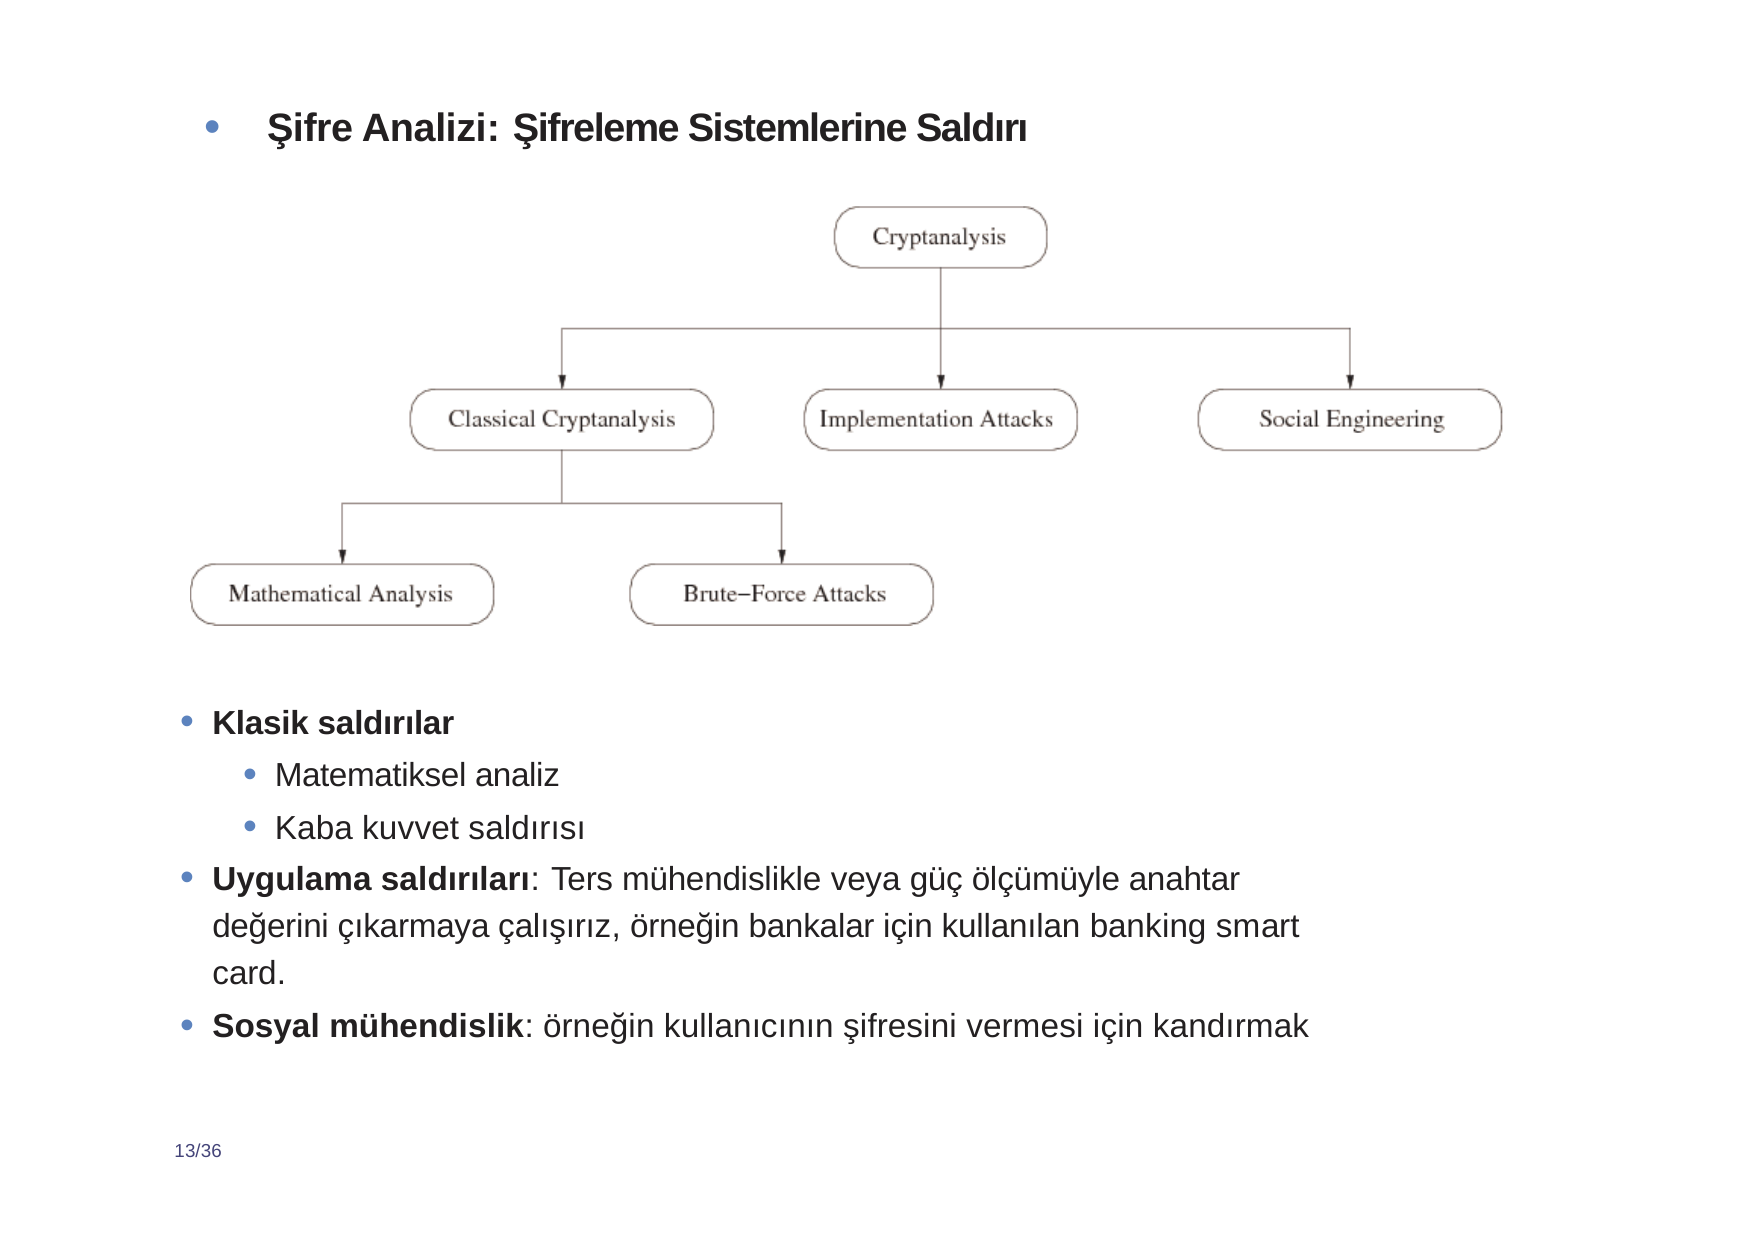

Şifre Analizi: Şifreleme Sistemlerine Saldırı

Klasik saldırılar

Matematiksel analiz

Kaba kuvvet saldırısı
Uygulama saldırıları: Ters mühendislikle veya güç ölçümüyle anahtar değerini çıkarmaya çalışırız, örneğin bankalar için kullanılan banking smart card.

Sosyal mühendislik: örneğin kullanıcının şifresini vermesi için kandırmak
13/36